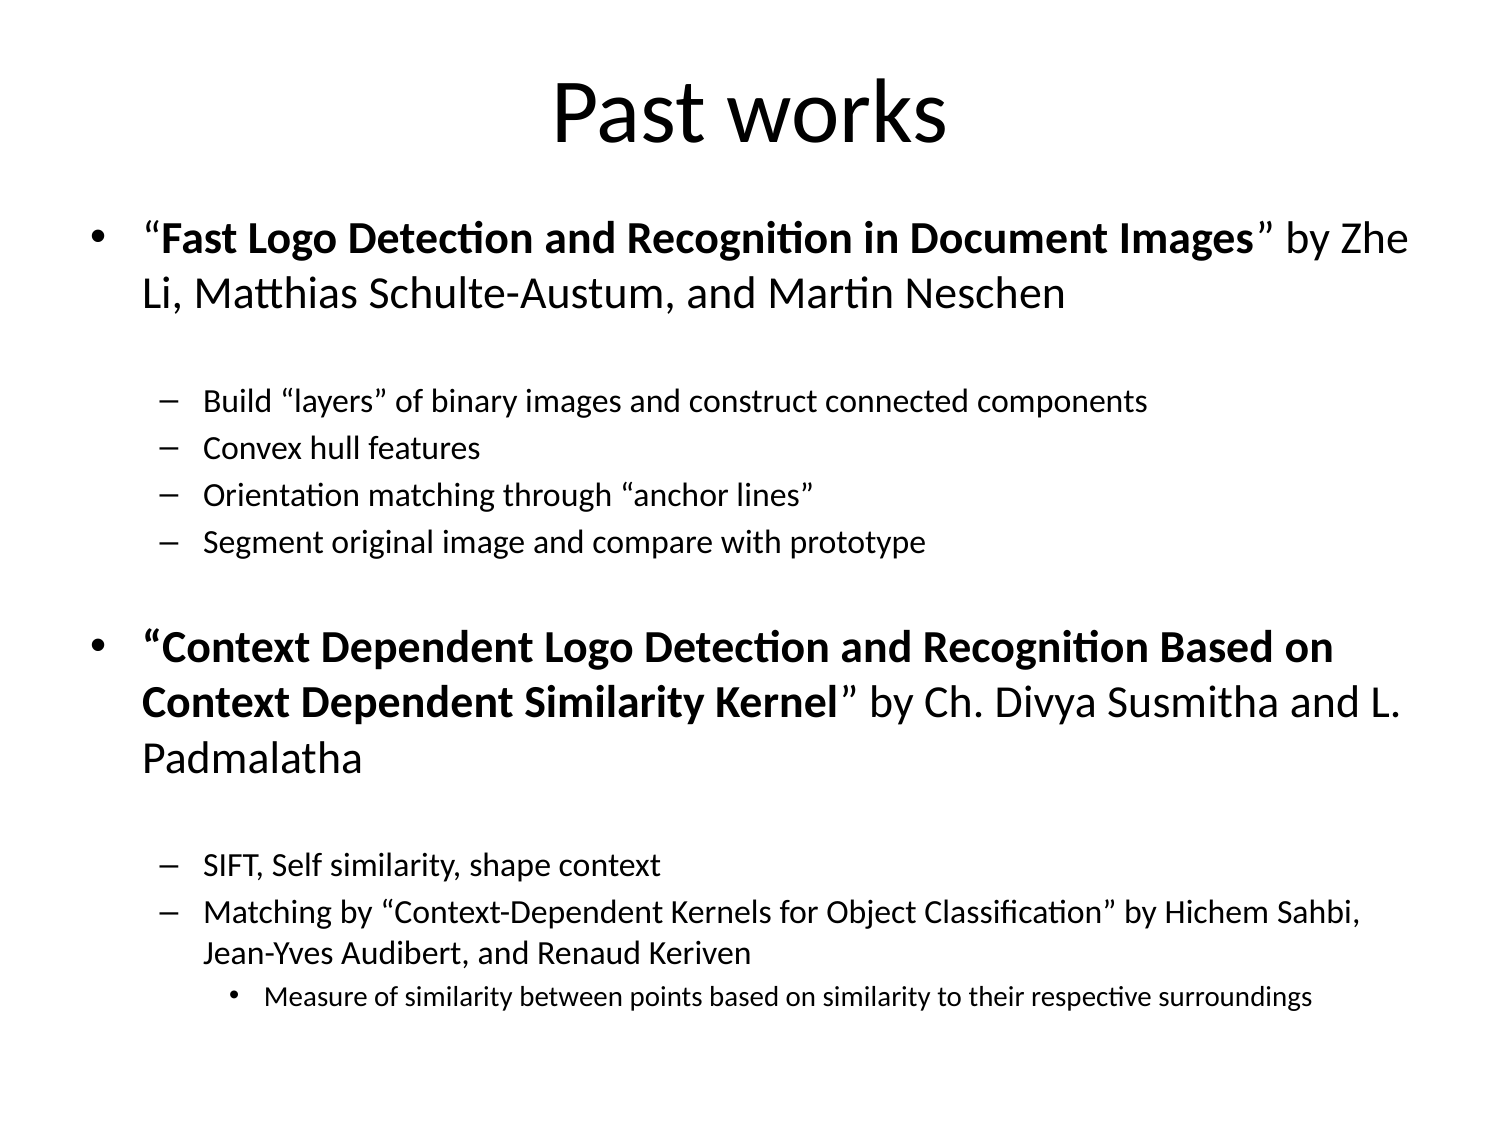

# Past works
“Fast Logo Detection and Recognition in Document Images” by Zhe Li, Matthias Schulte-Austum, and Martin Neschen

Build “layers” of binary images and construct connected components
Convex hull features
Orientation matching through “anchor lines”
Segment original image and compare with prototype

“Context Dependent Logo Detection and Recognition Based on Context Dependent Similarity Kernel” by Ch. Divya Susmitha and L. Padmalatha

SIFT, Self similarity, shape context
Matching by “Context-Dependent Kernels for Object Classification” by Hichem Sahbi, Jean-Yves Audibert, and Renaud Keriven
Measure of similarity between points based on similarity to their respective surroundings